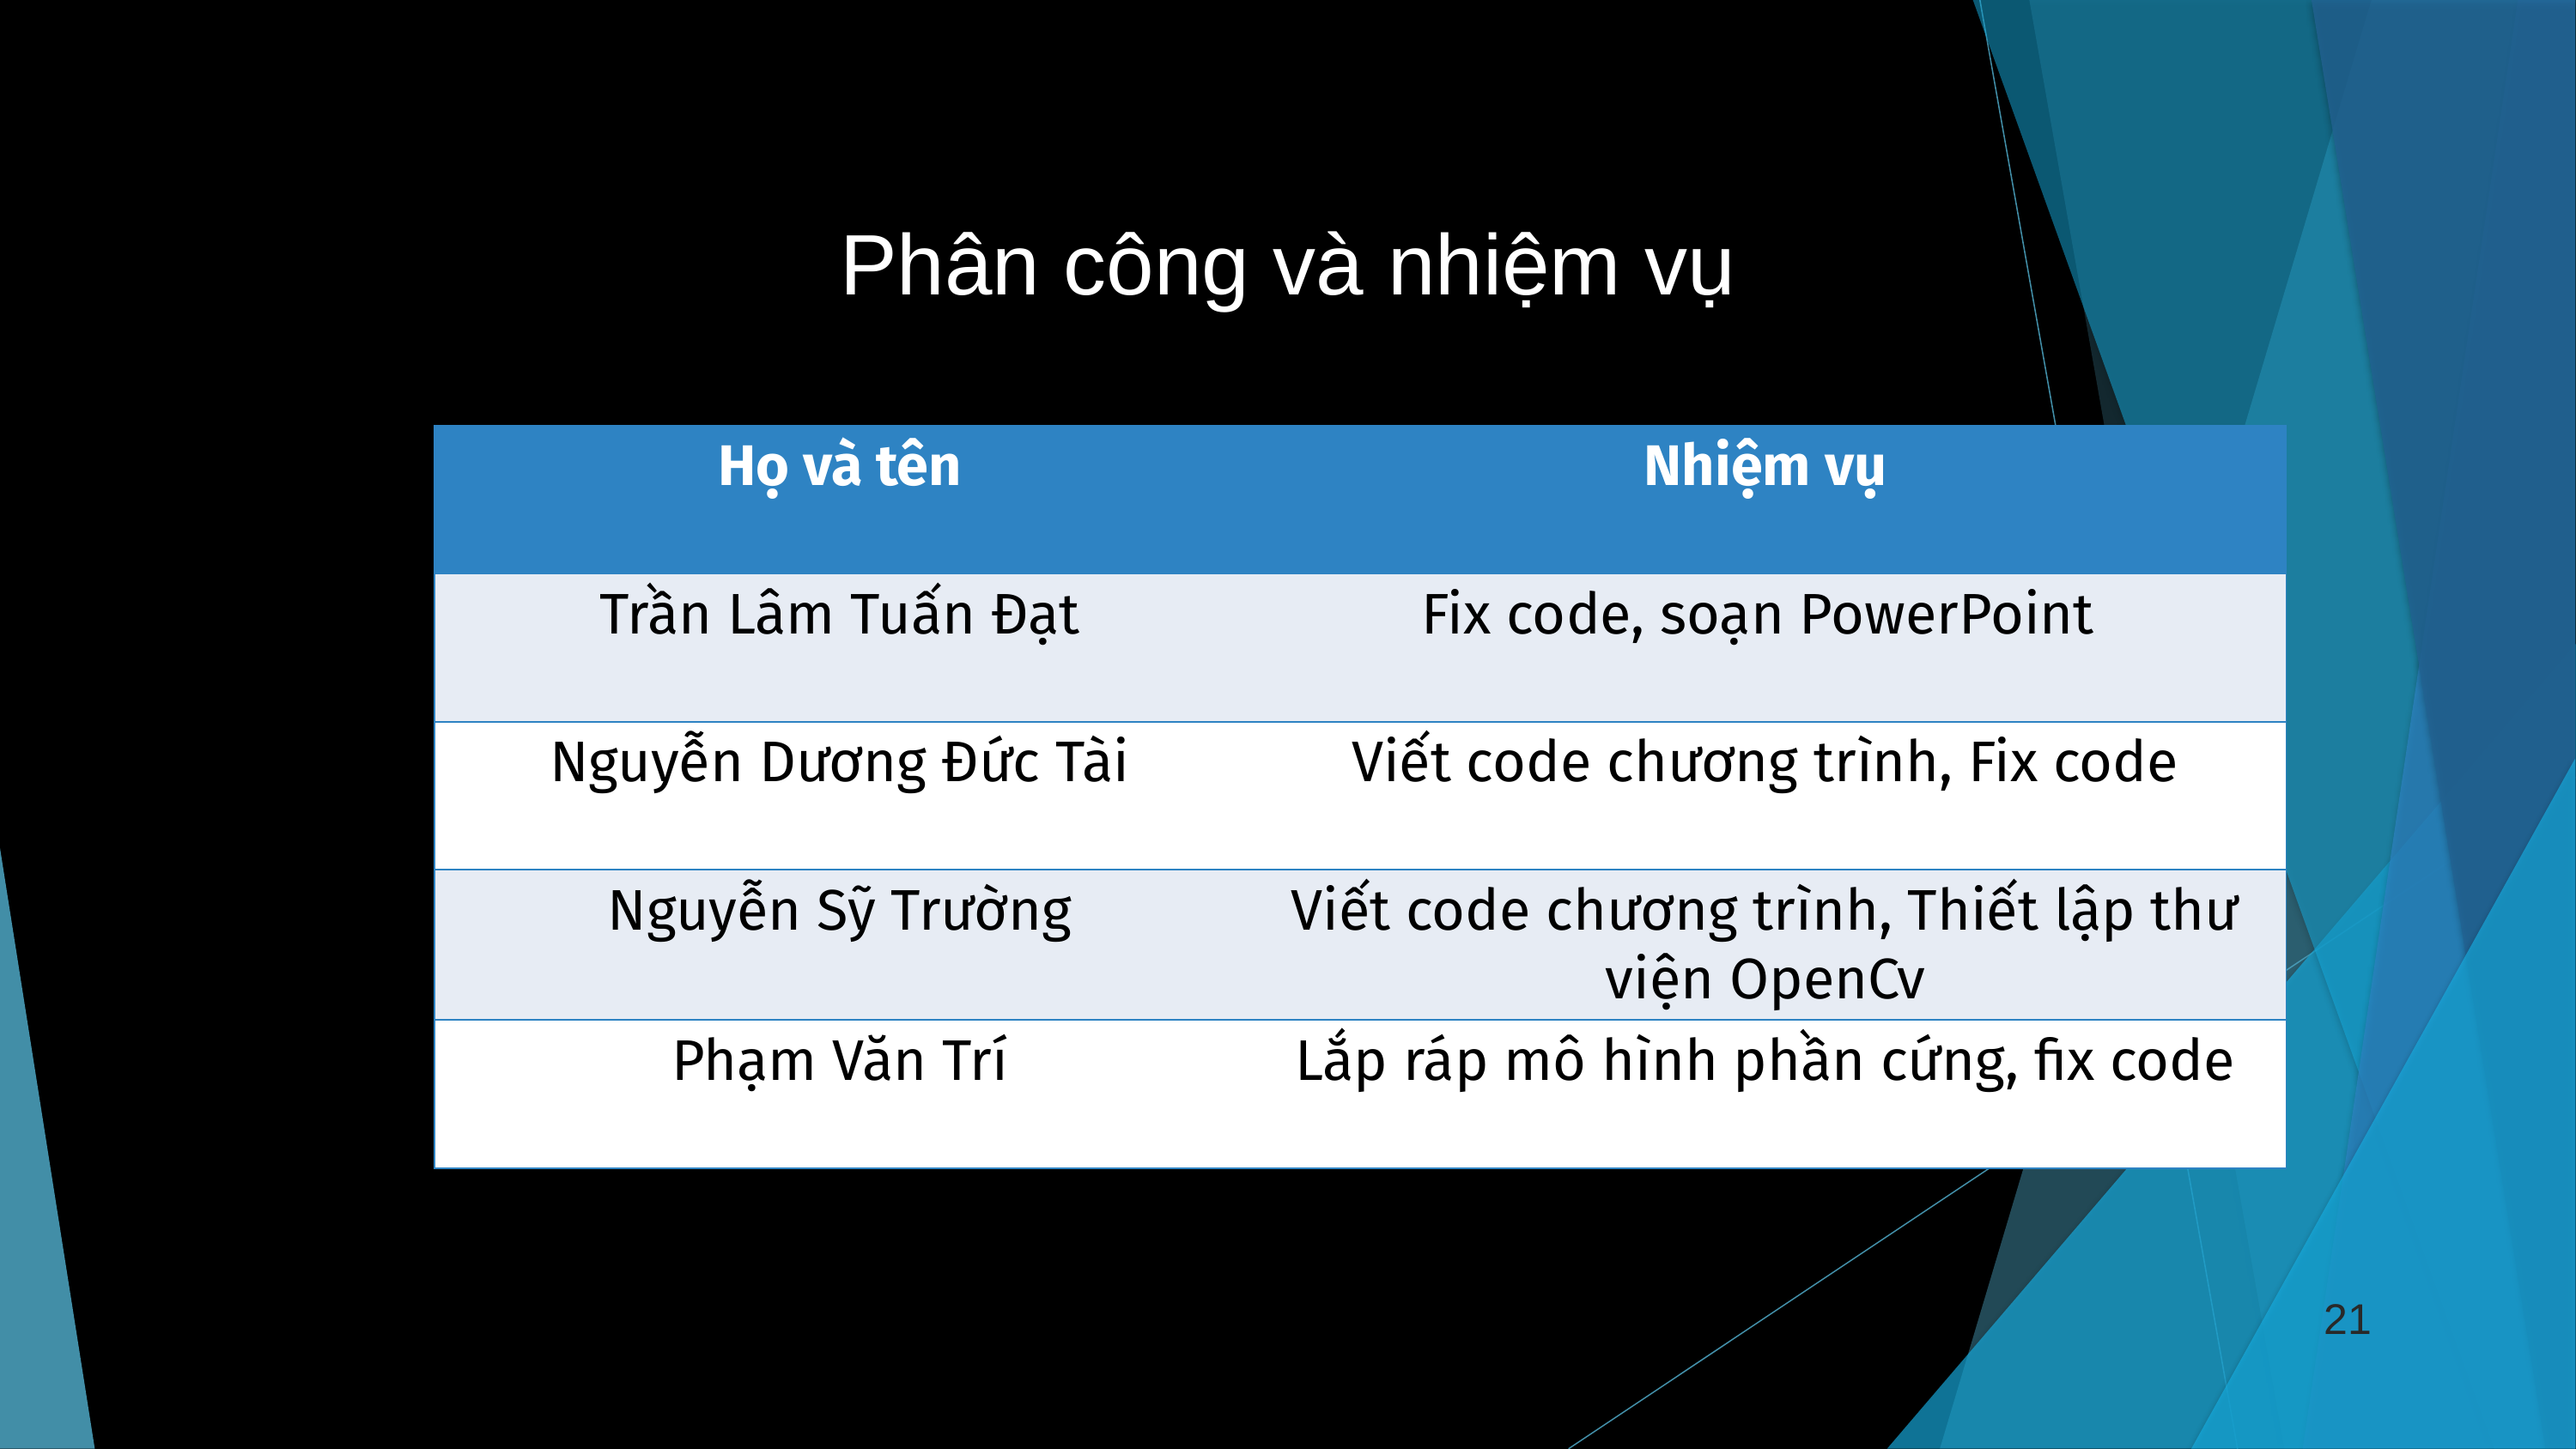

Phân công và nhiệm vụ
| Họ và tên | Nhiệm vụ |
| --- | --- |
| Trần Lâm Tuấn Đạt | Fix code, soạn PowerPoint |
| Nguyễn Dương Đức Tài | Viết code chương trình, Fix code |
| Nguyễn Sỹ Trường | Viết code chương trình, Thiết lập thư viện OpenCv |
| Phạm Văn Trí | Lắp ráp mô hình phần cứng, fix code |
21